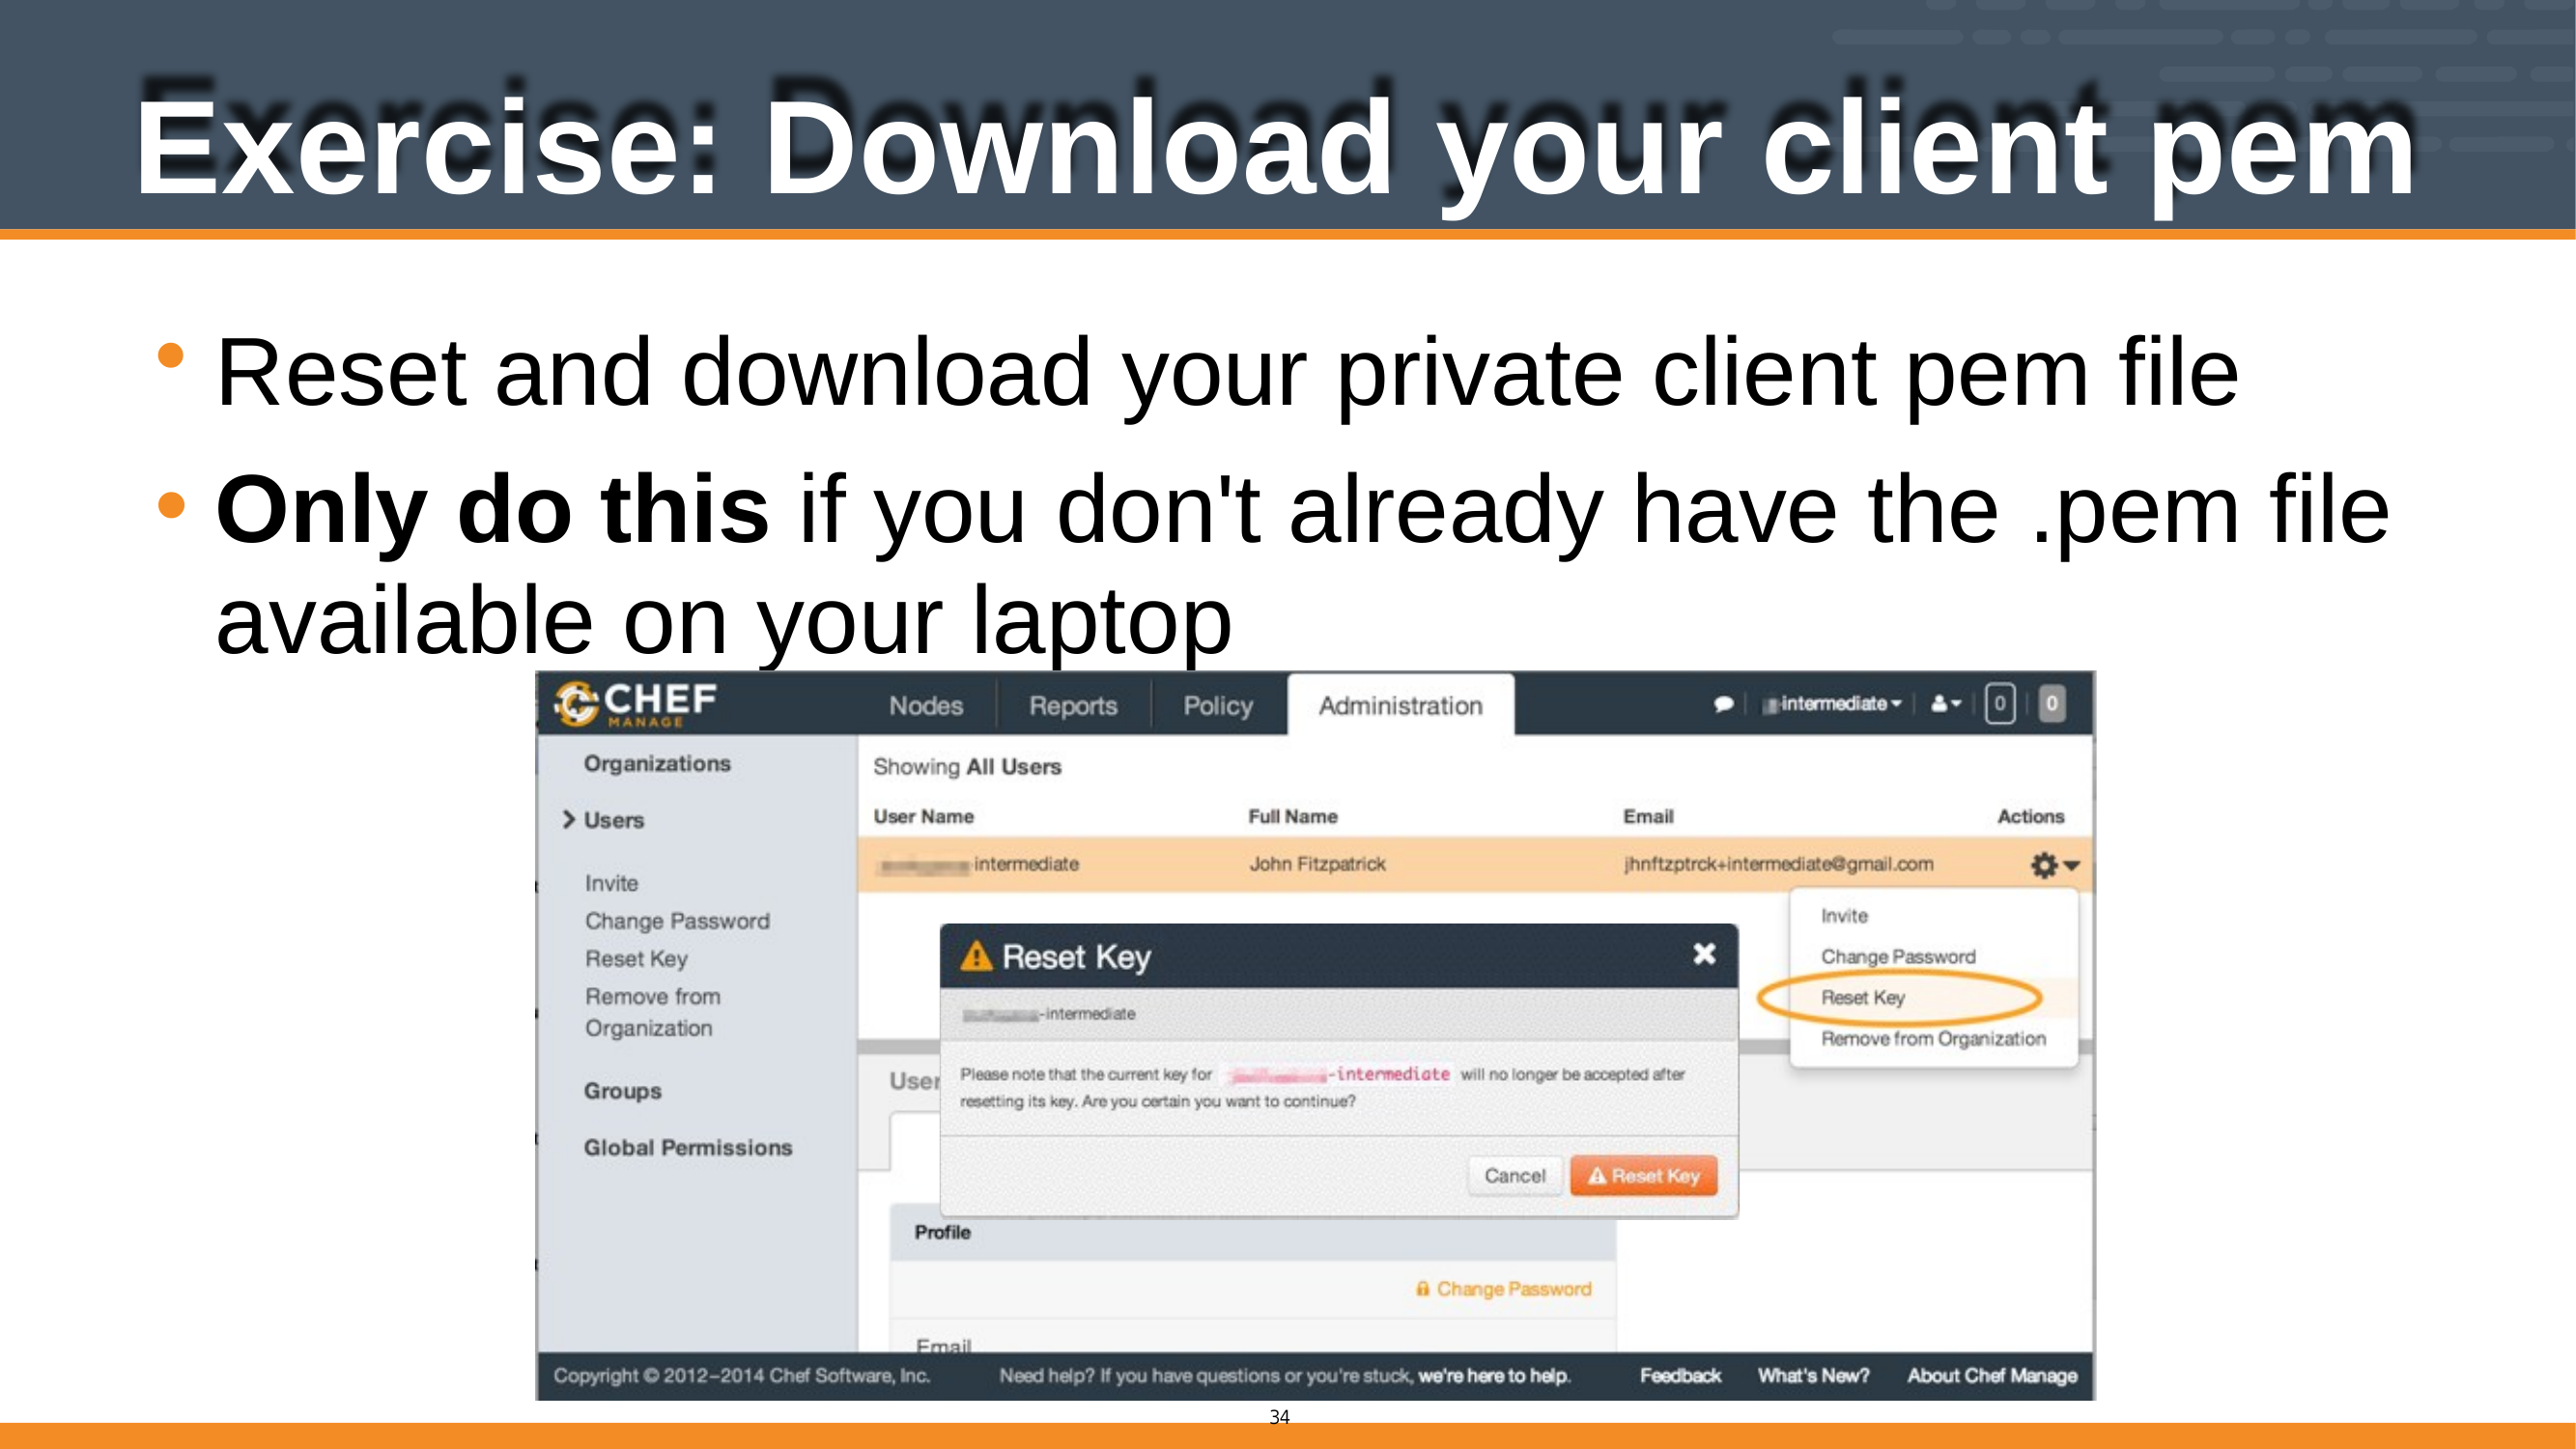

# Exercise: Download your client pem

Reset and download your private client pem file
Only do this if you don't already have the .pem file available on your laptop

34